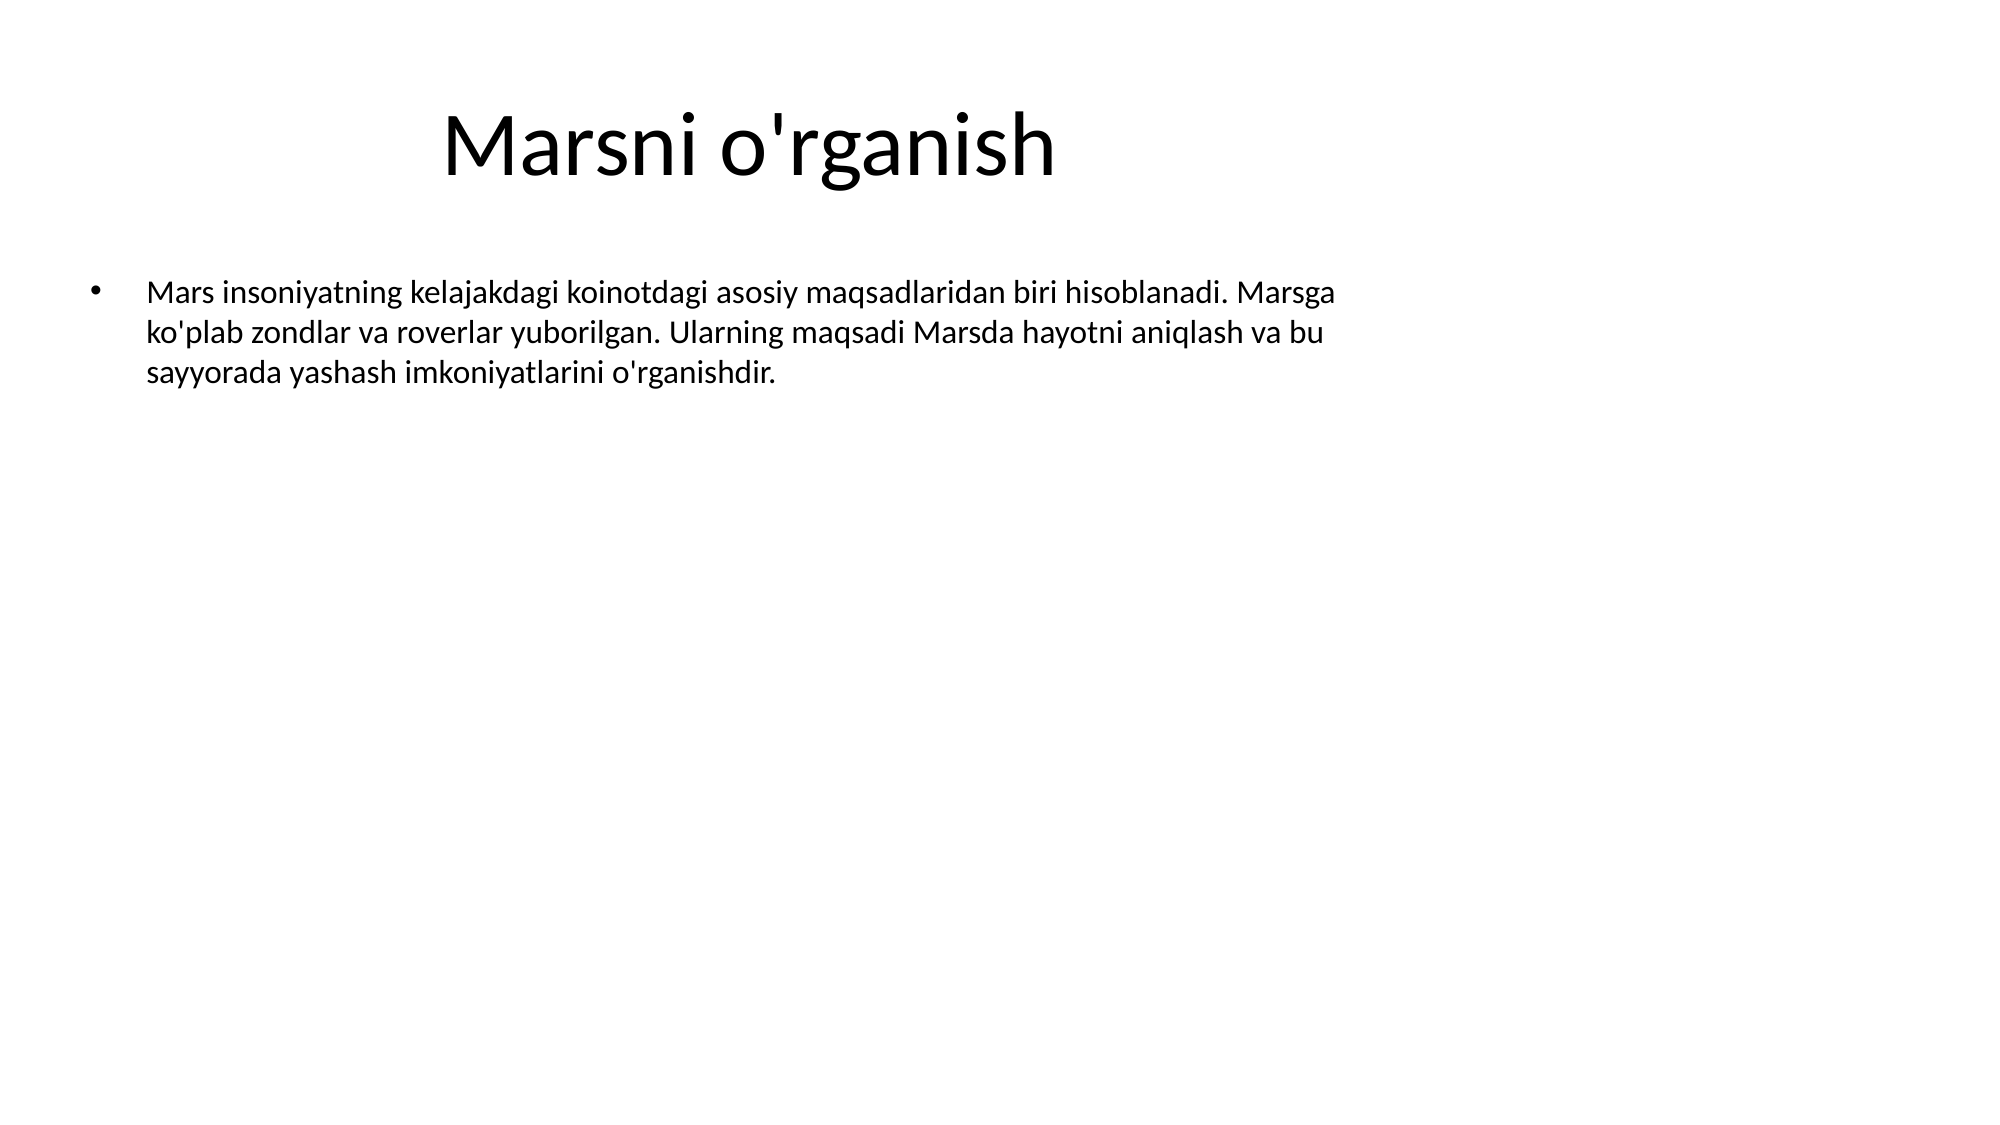

# Marsni o'rganish
Mars insoniyatning kelajakdagi koinotdagi asosiy maqsadlaridan biri hisoblanadi. Marsga ko'plab zondlar va roverlar yuborilgan. Ularning maqsadi Marsda hayotni aniqlash va bu sayyorada yashash imkoniyatlarini o'rganishdir.